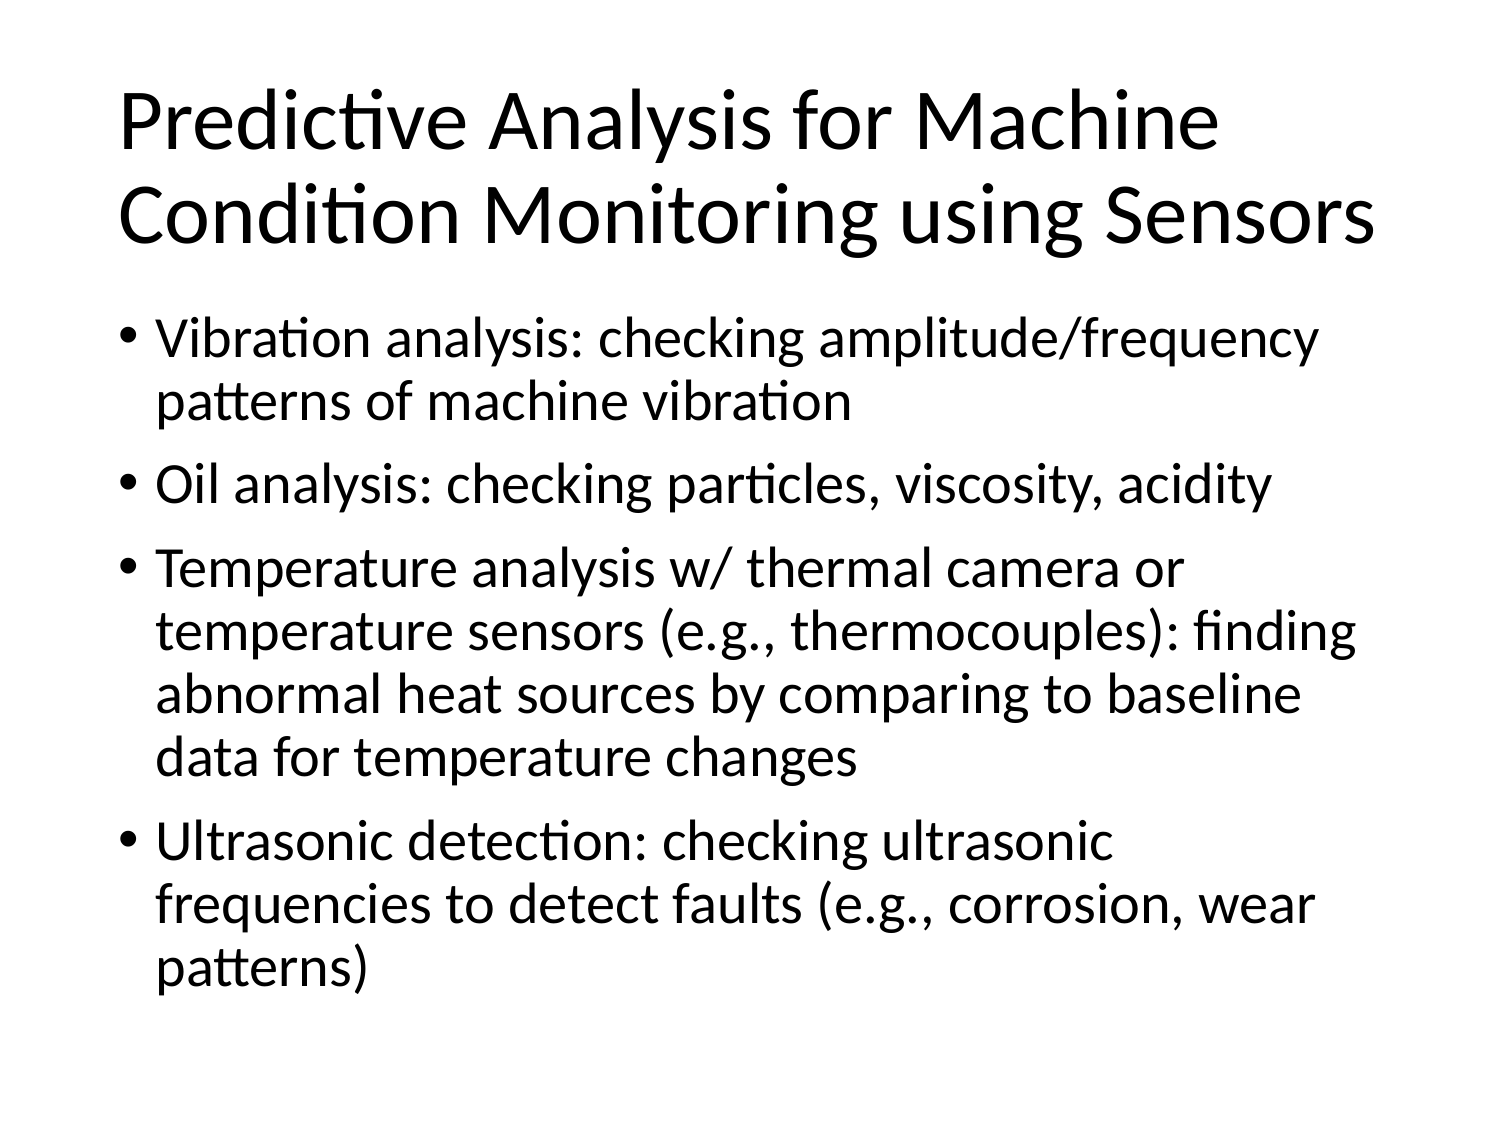

# Predictive Analysis for Machine Condition Monitoring using Sensors
Vibration analysis: checking amplitude/frequency patterns of machine vibration
Oil analysis: checking particles, viscosity, acidity
Temperature analysis w/ thermal camera or temperature sensors (e.g., thermocouples): finding abnormal heat sources by comparing to baseline data for temperature changes
Ultrasonic detection: checking ultrasonic frequencies to detect faults (e.g., corrosion, wear patterns)